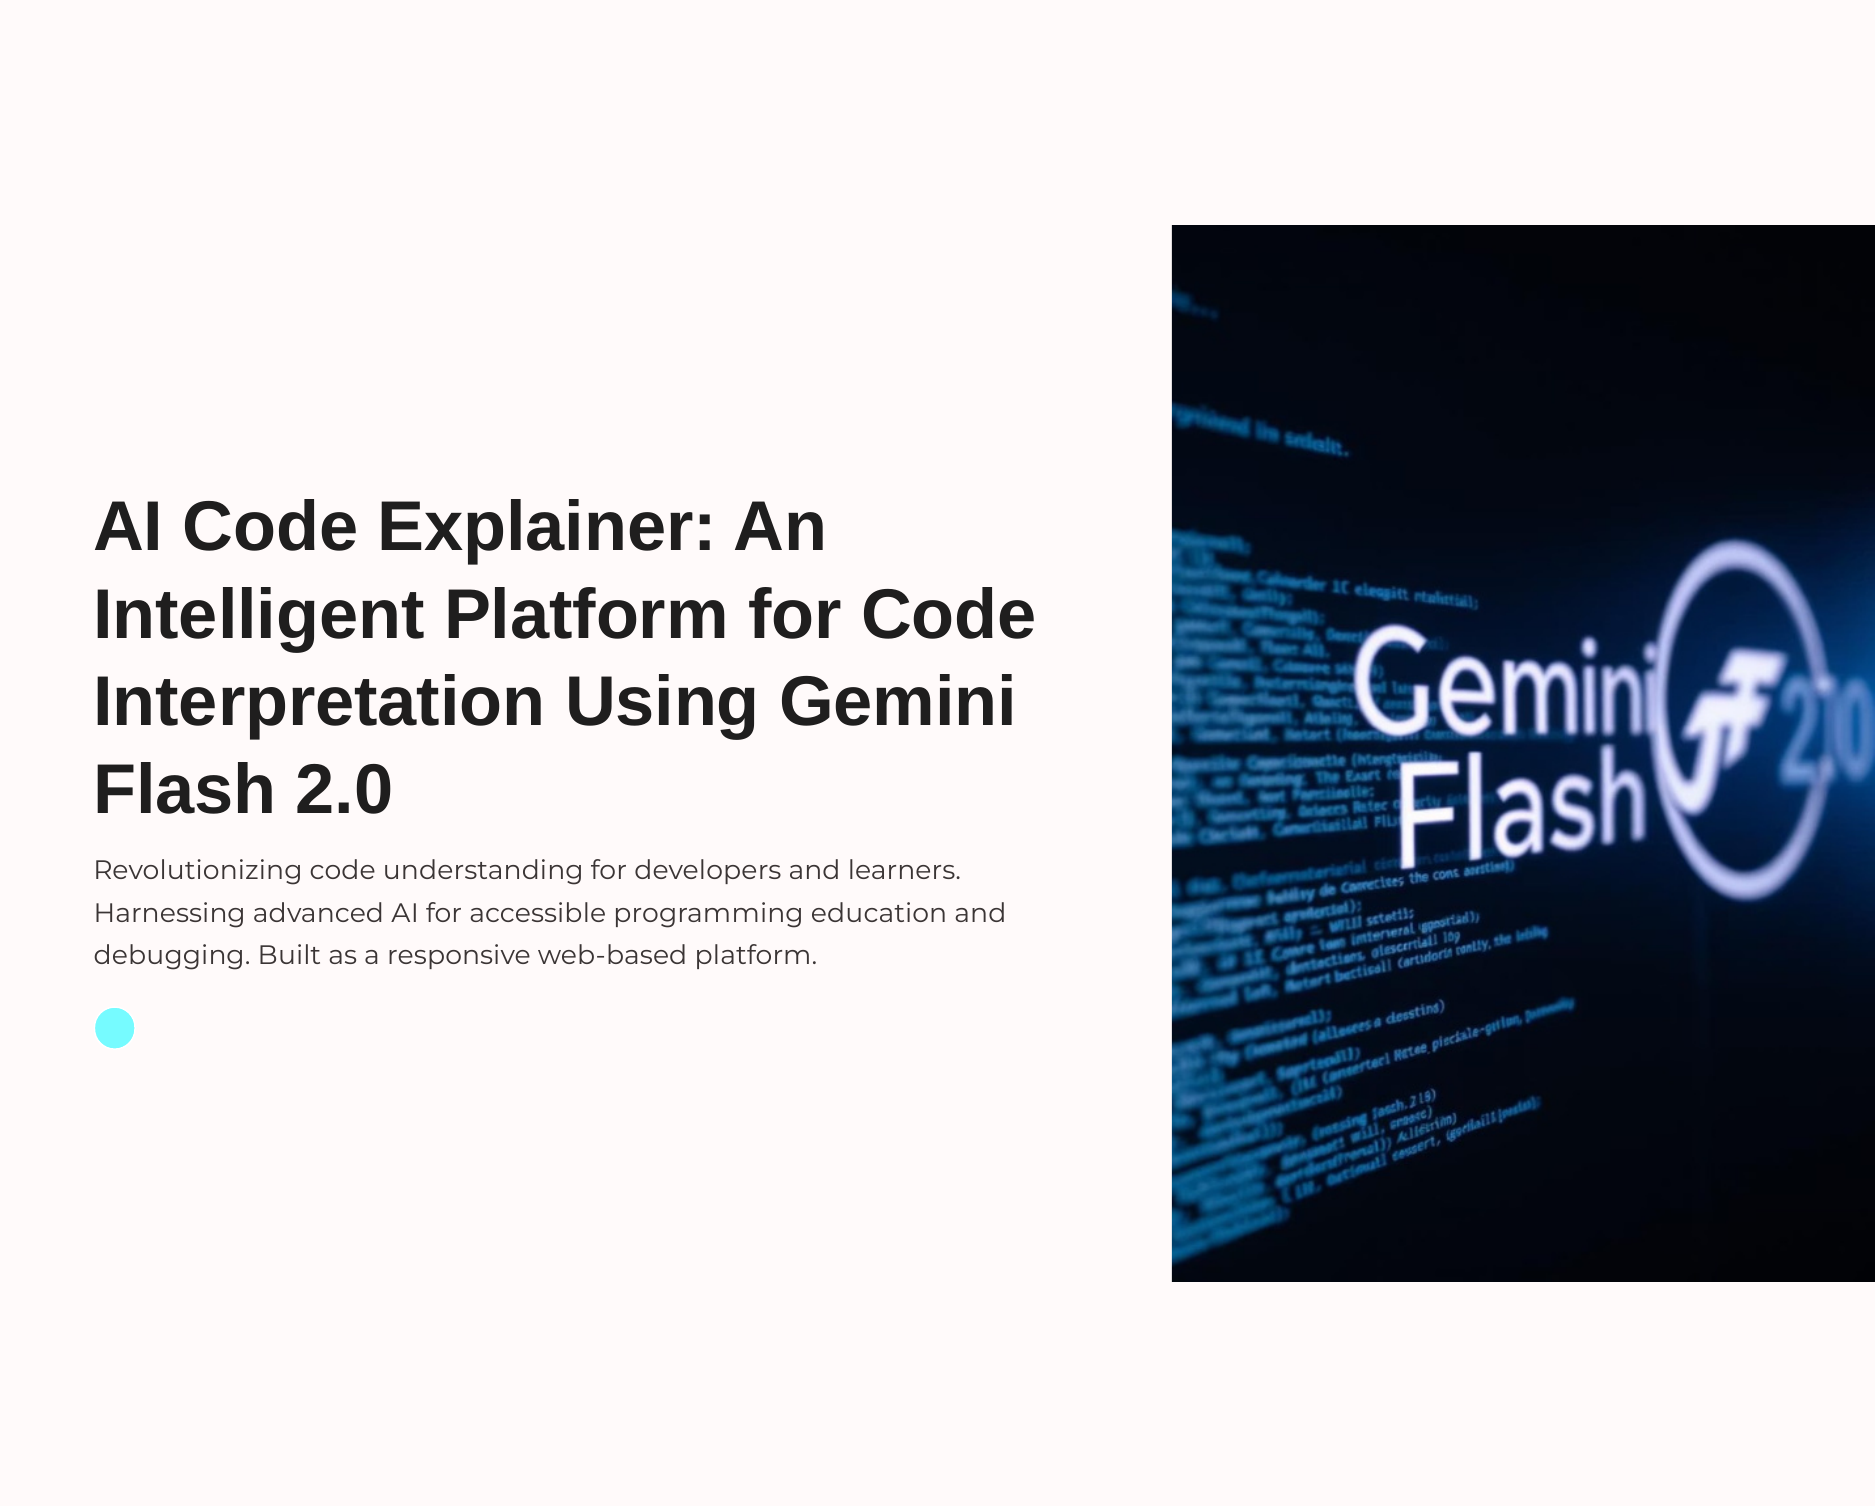

AI Code Explainer: An Intelligent Platform for Code Interpretation Using Gemini Flash 2.0

Revolutionizing code understanding for developers and learners.
Harnessing advanced AI for accessible programming education and debugging. Built as a responsive web-based platform.